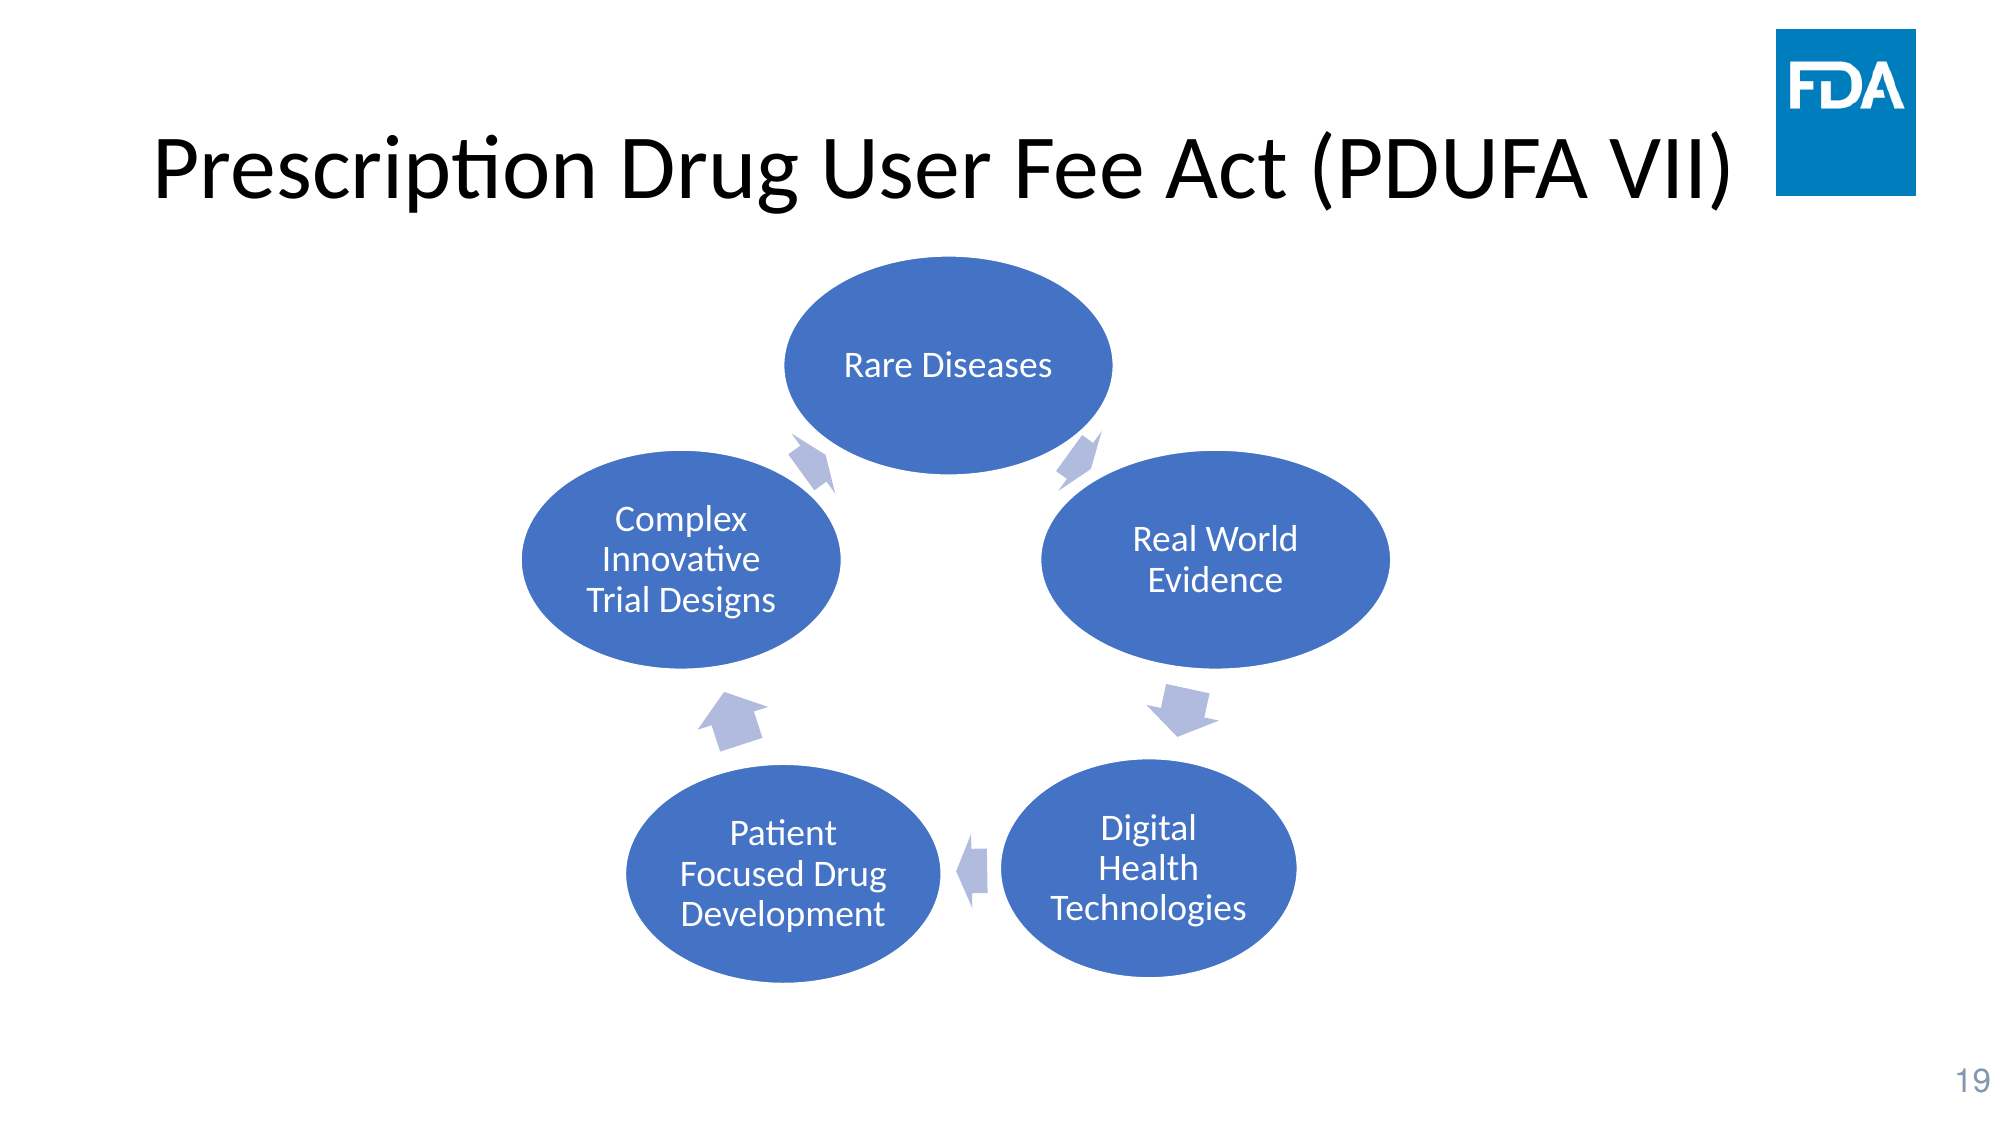

# Prescription Drug User Fee Act (PDUFA VII)
Rare Diseases

Real World Evidence

Digital Health Technologies

Patient Focused Drug Development

Complex Innovative Trial Designs